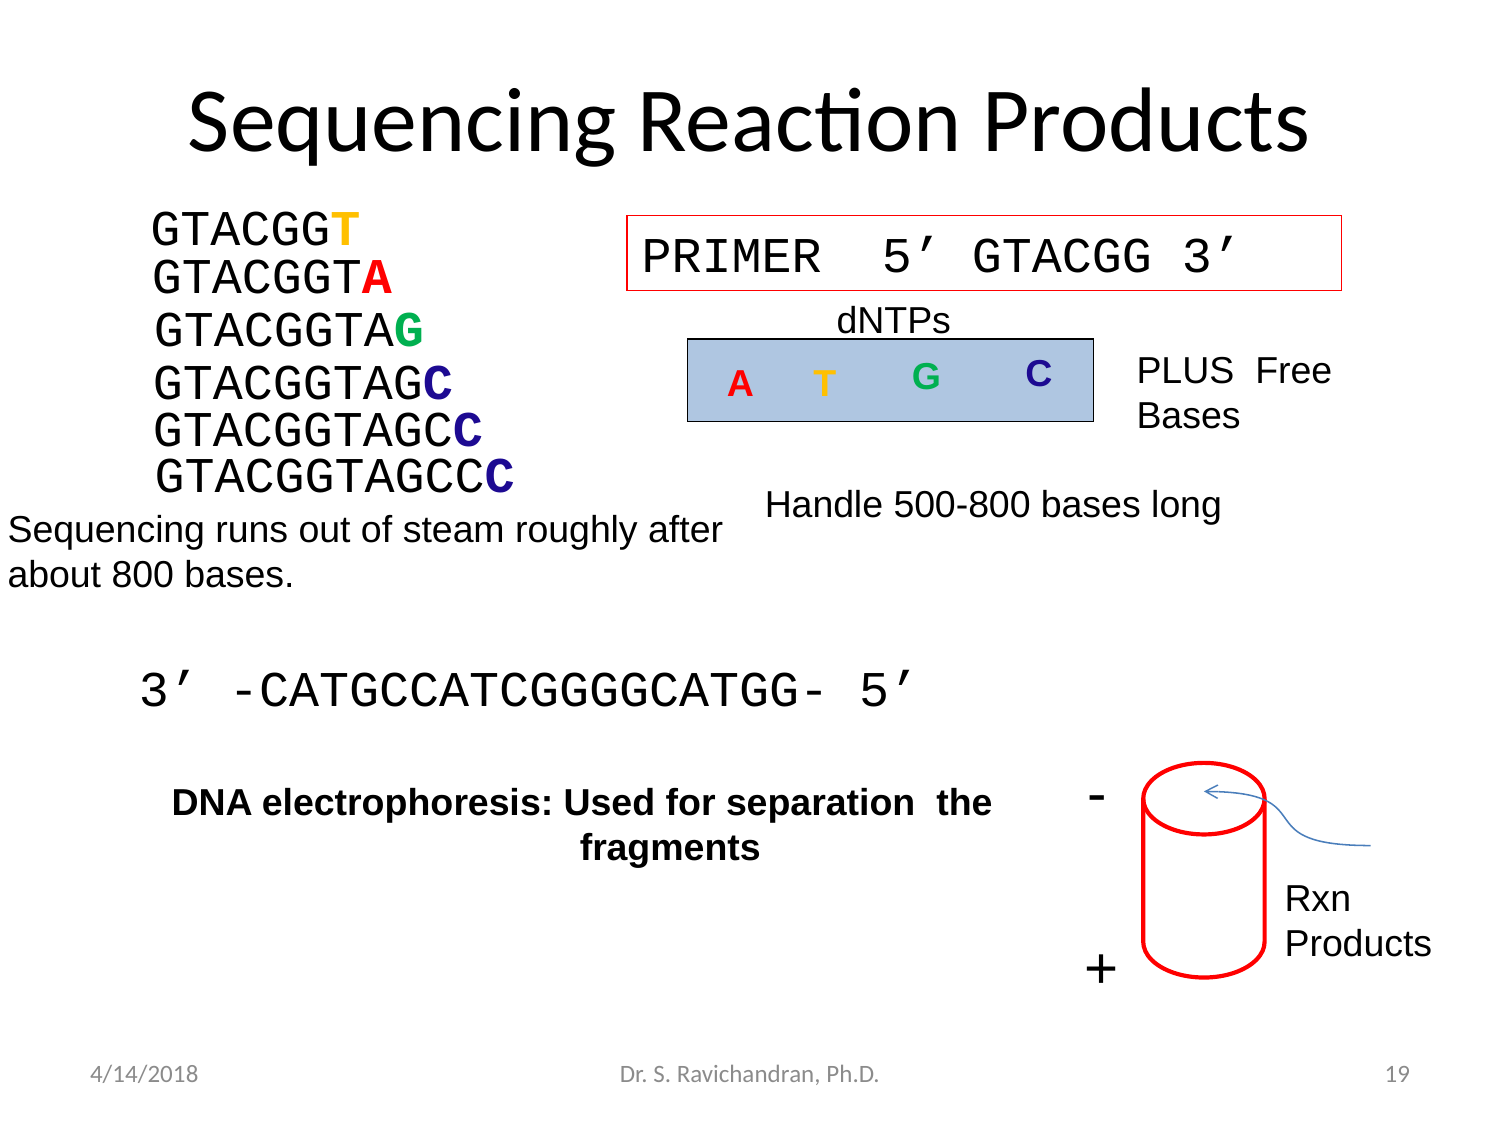

# Sequencing Reaction Products
    GTACGGT
    GTACGGTA
    GTACGGTAG
    GTACGGTAGC
    GTACGGTAGCC
    GTACGGTAGCCC
PRIMER  5’ GTACGG 3’
dNTPs

C
G
A
T
PLUS  Free Bases
Handle 500-800 bases long
Sequencing runs out of steam roughly after about 800 bases.
3’ -CATGCCATCGGGGCATGG- 5’
-

+
DNA electrophoresis: Used for separation  the
                                       fragments
Rxn Products
4/14/2018
Dr. S. Ravichandran, Ph.D.
19